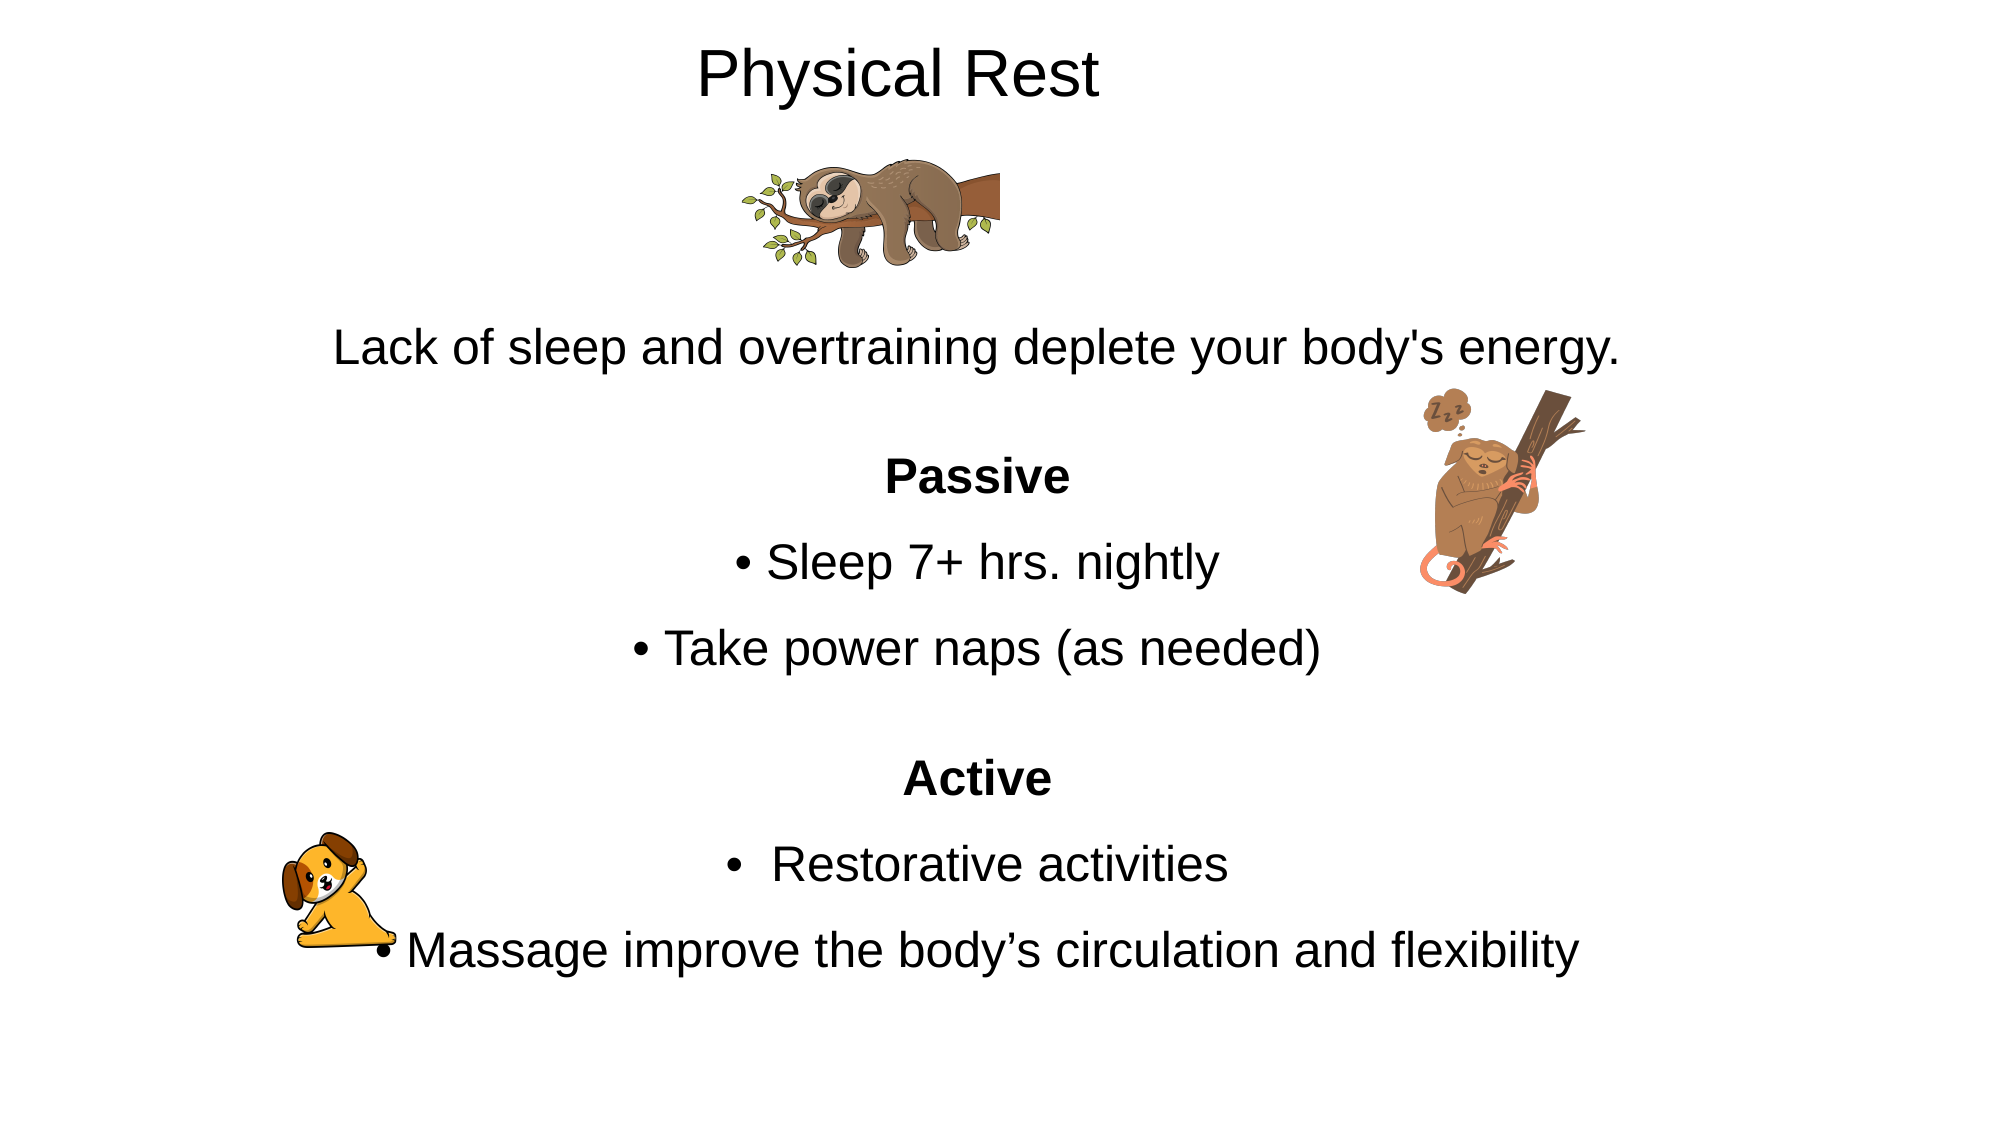

Physical Rest

Lack of sleep and overtraining deplete your body's energy.

Passive

• Sleep 7+ hrs. nightly

• Take power naps (as needed)

Active

•  Restorative activities

• Massage improve the body’s circulation and flexibility